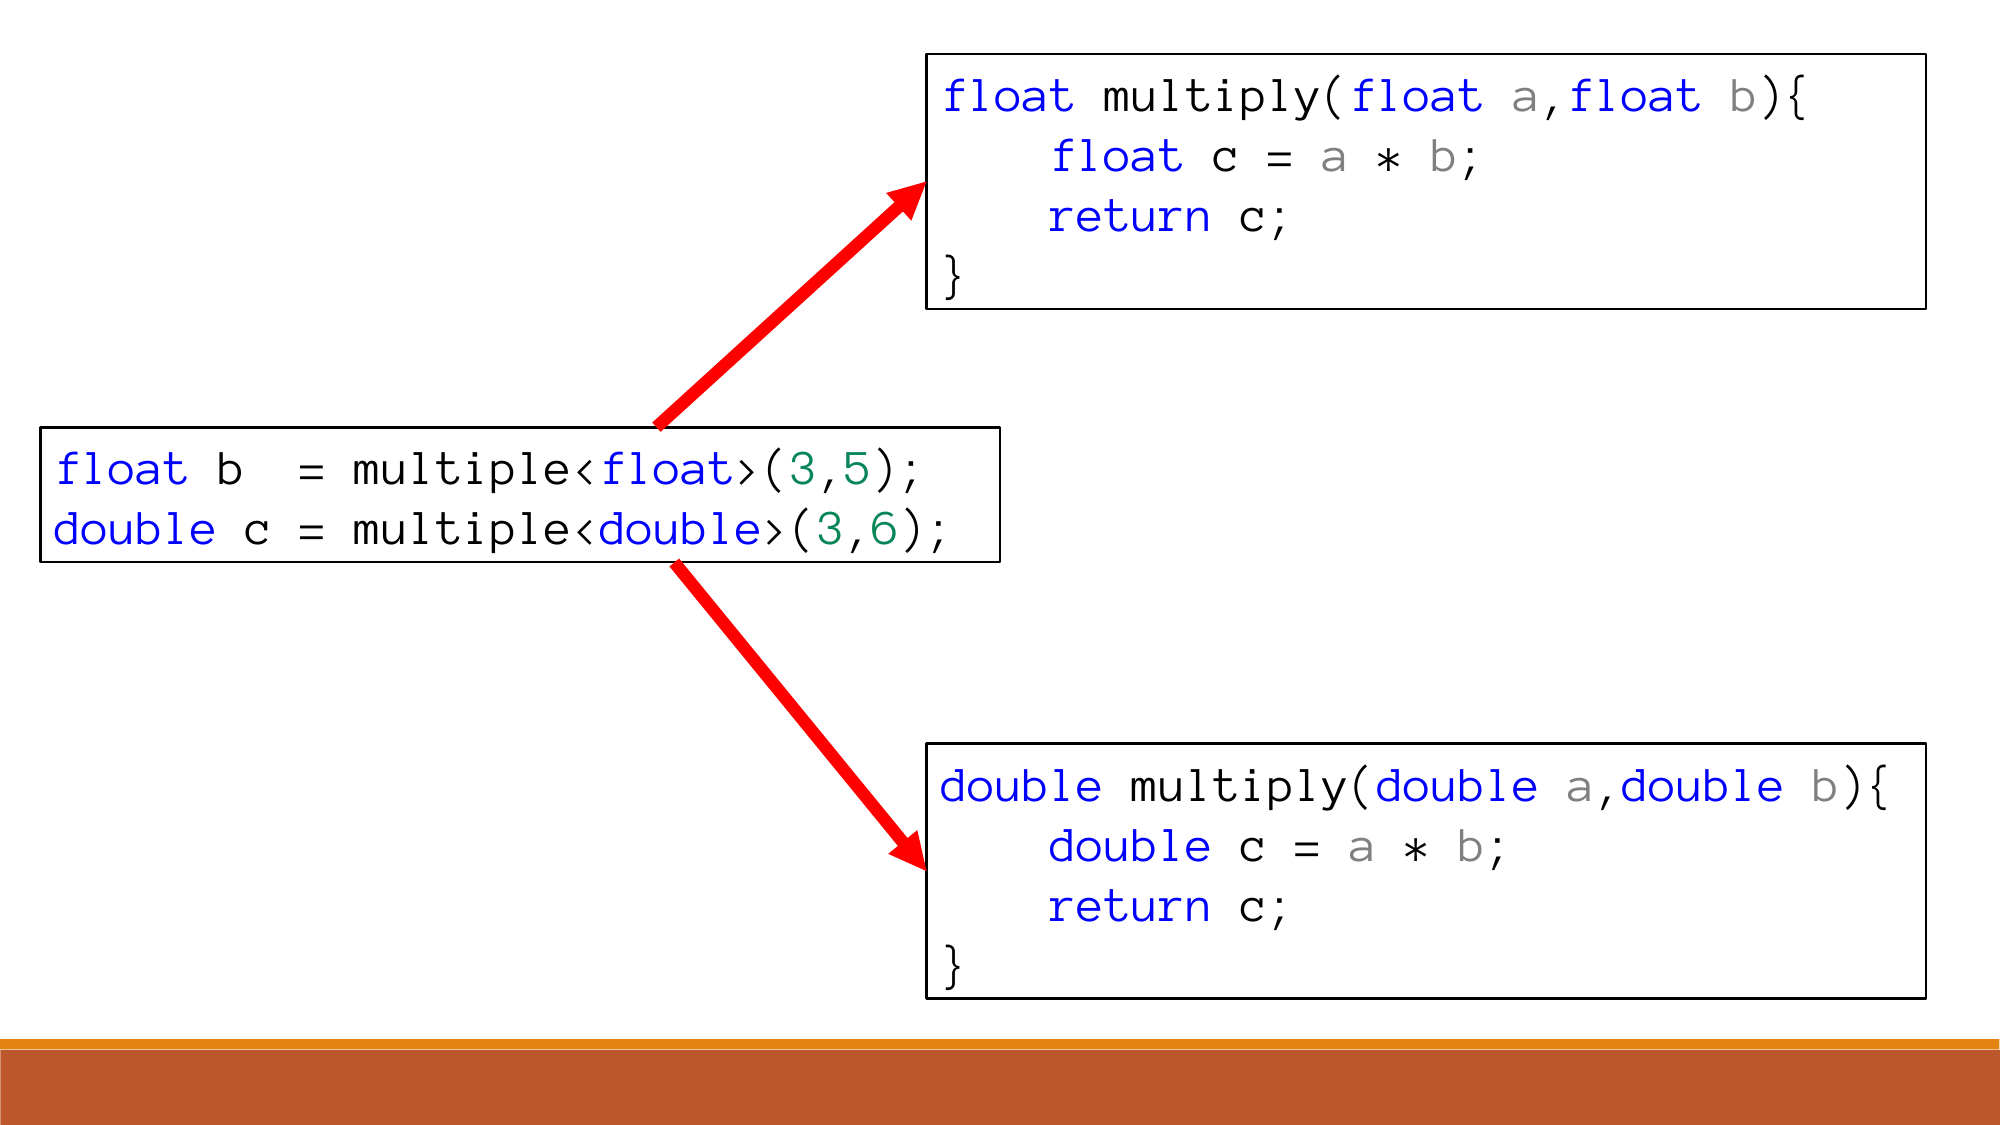

float multiply(float a,float b){
    float c = a * b;
    return c;
}
float b  = multiple<float>(3,5);
double c = multiple<double>(3,6);
double multiply(double a,double b){
    double c = a * b;
    return c;
}